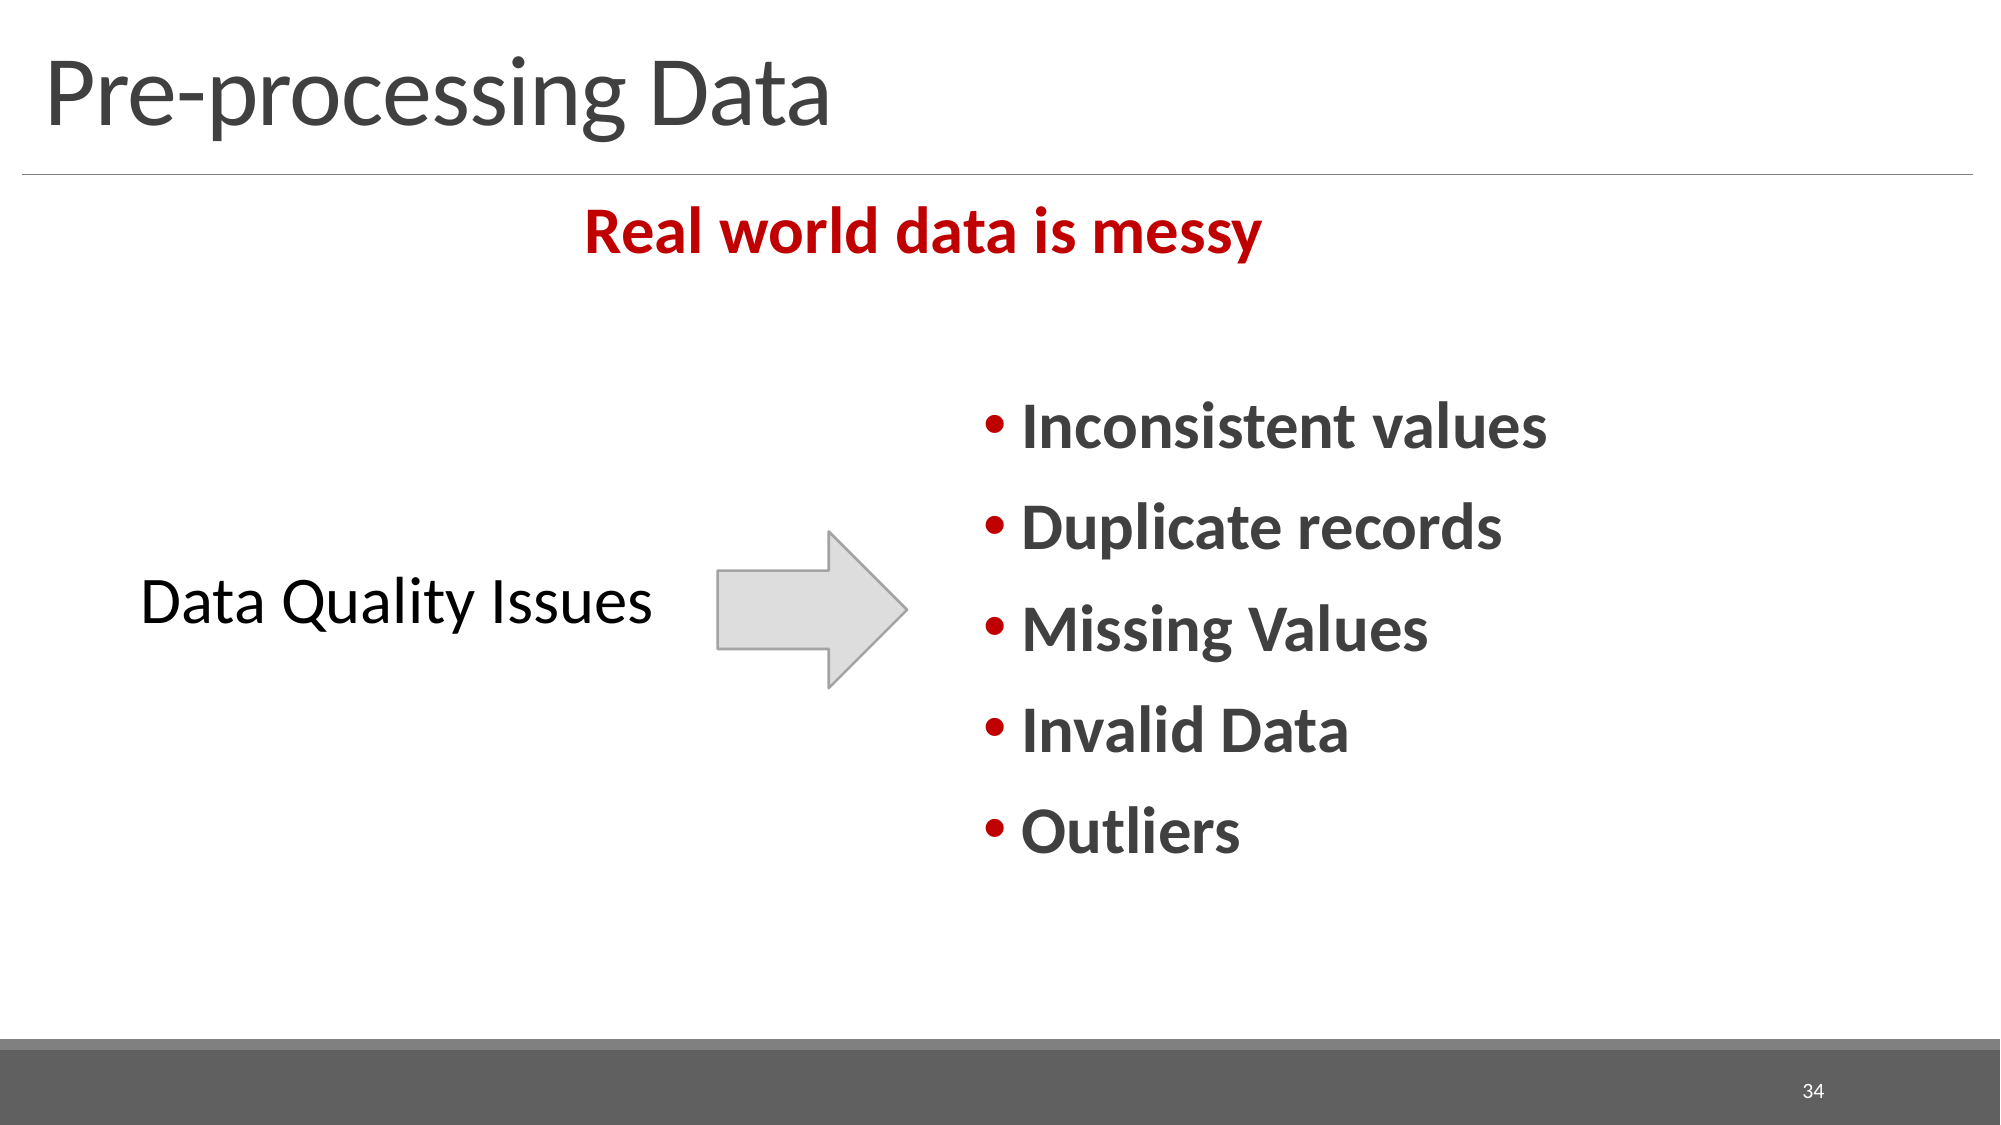

# Pre-processing Data
Real world data is messy
 Inconsistent values
 Duplicate records
 Missing Values
 Invalid Data
 Outliers

Data Quality Issues
34